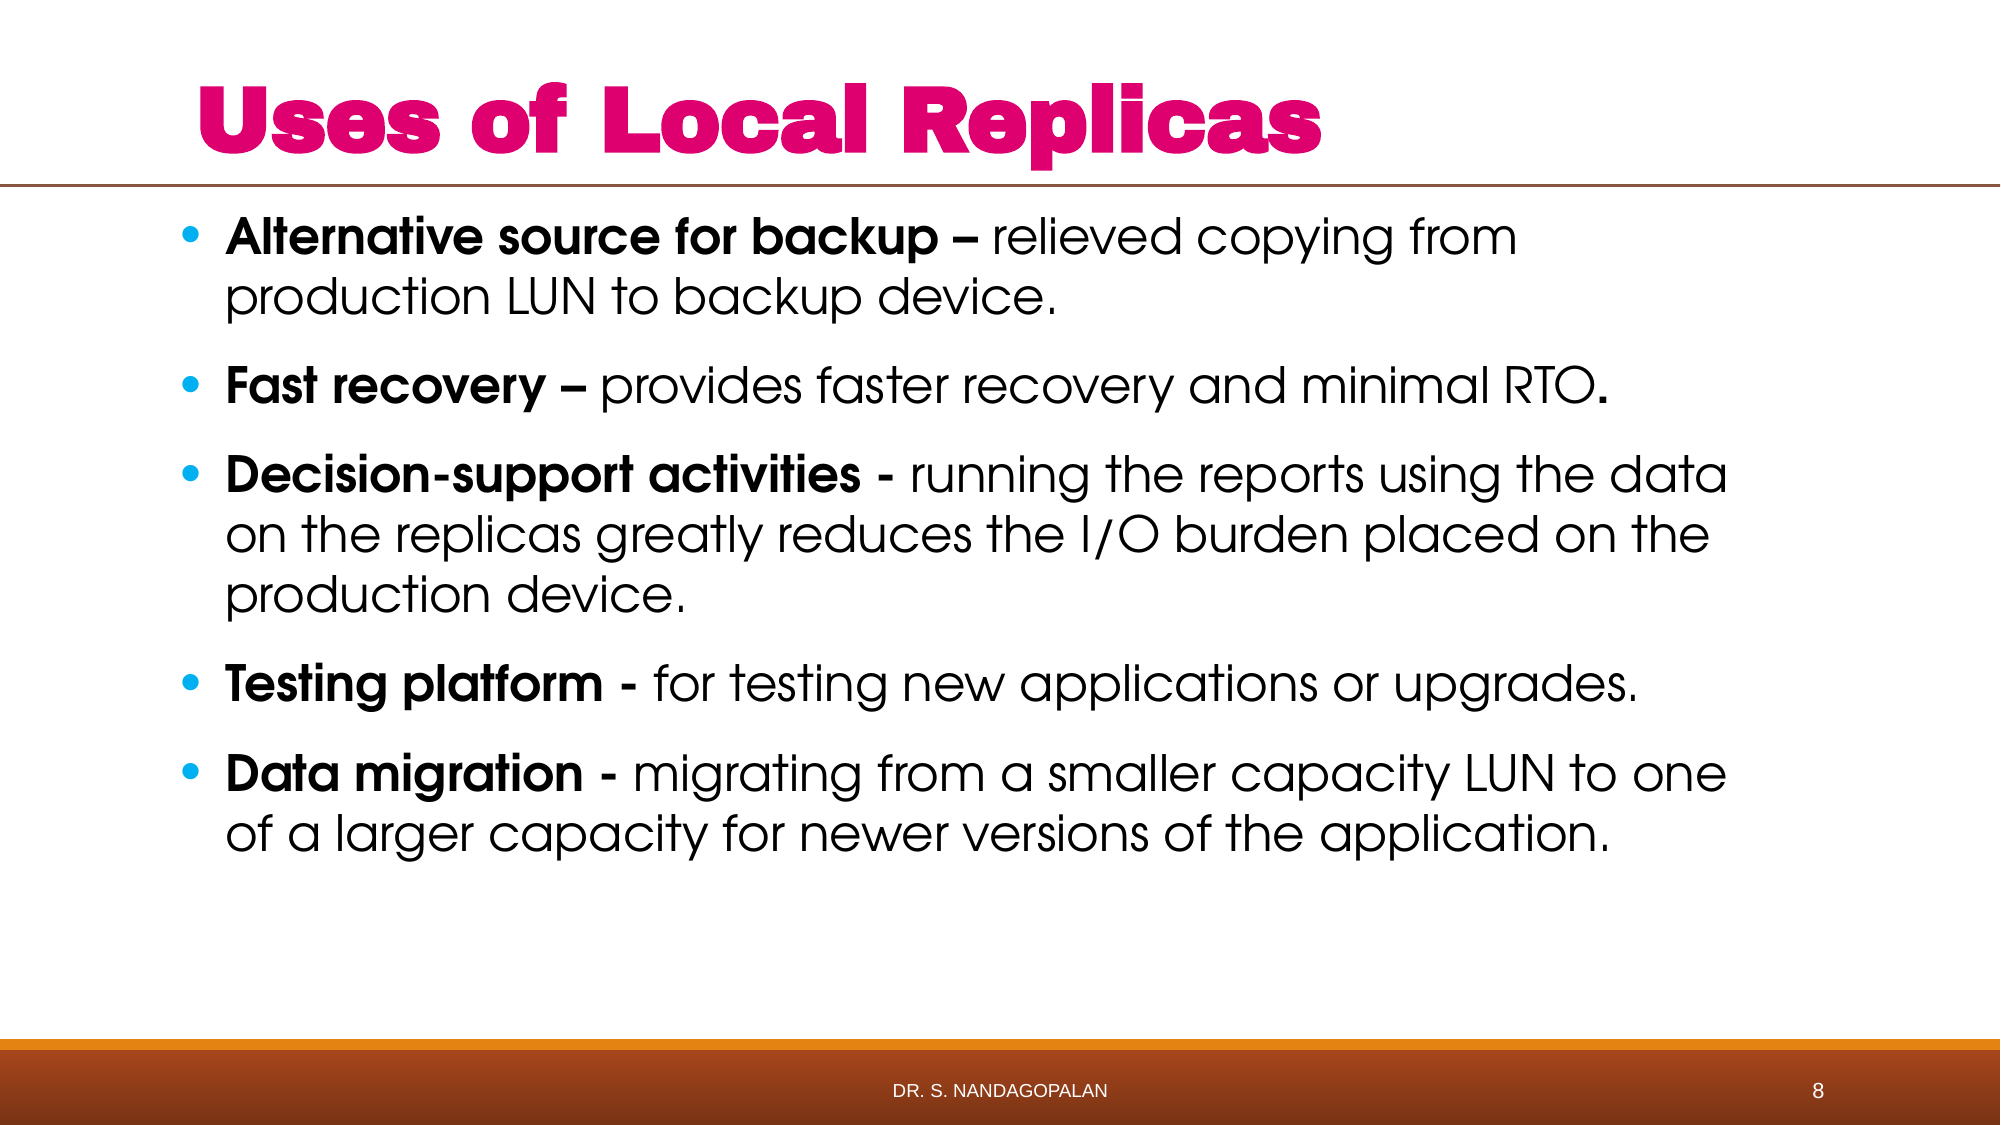

# Uses of Local Replicas
Alternative source for backup – relieved copying from production LUN to backup device.
Fast recovery – provides faster recovery and minimal RTO.
Decision-support activities - running the reports using the data on the replicas greatly reduces the I/O burden placed on the production device.
Testing platform - for testing new applications or upgrades.
Data migration - migrating from a smaller capacity LUN to one of a larger capacity for newer versions of the application.
Dr. S. Nandagopalan
8